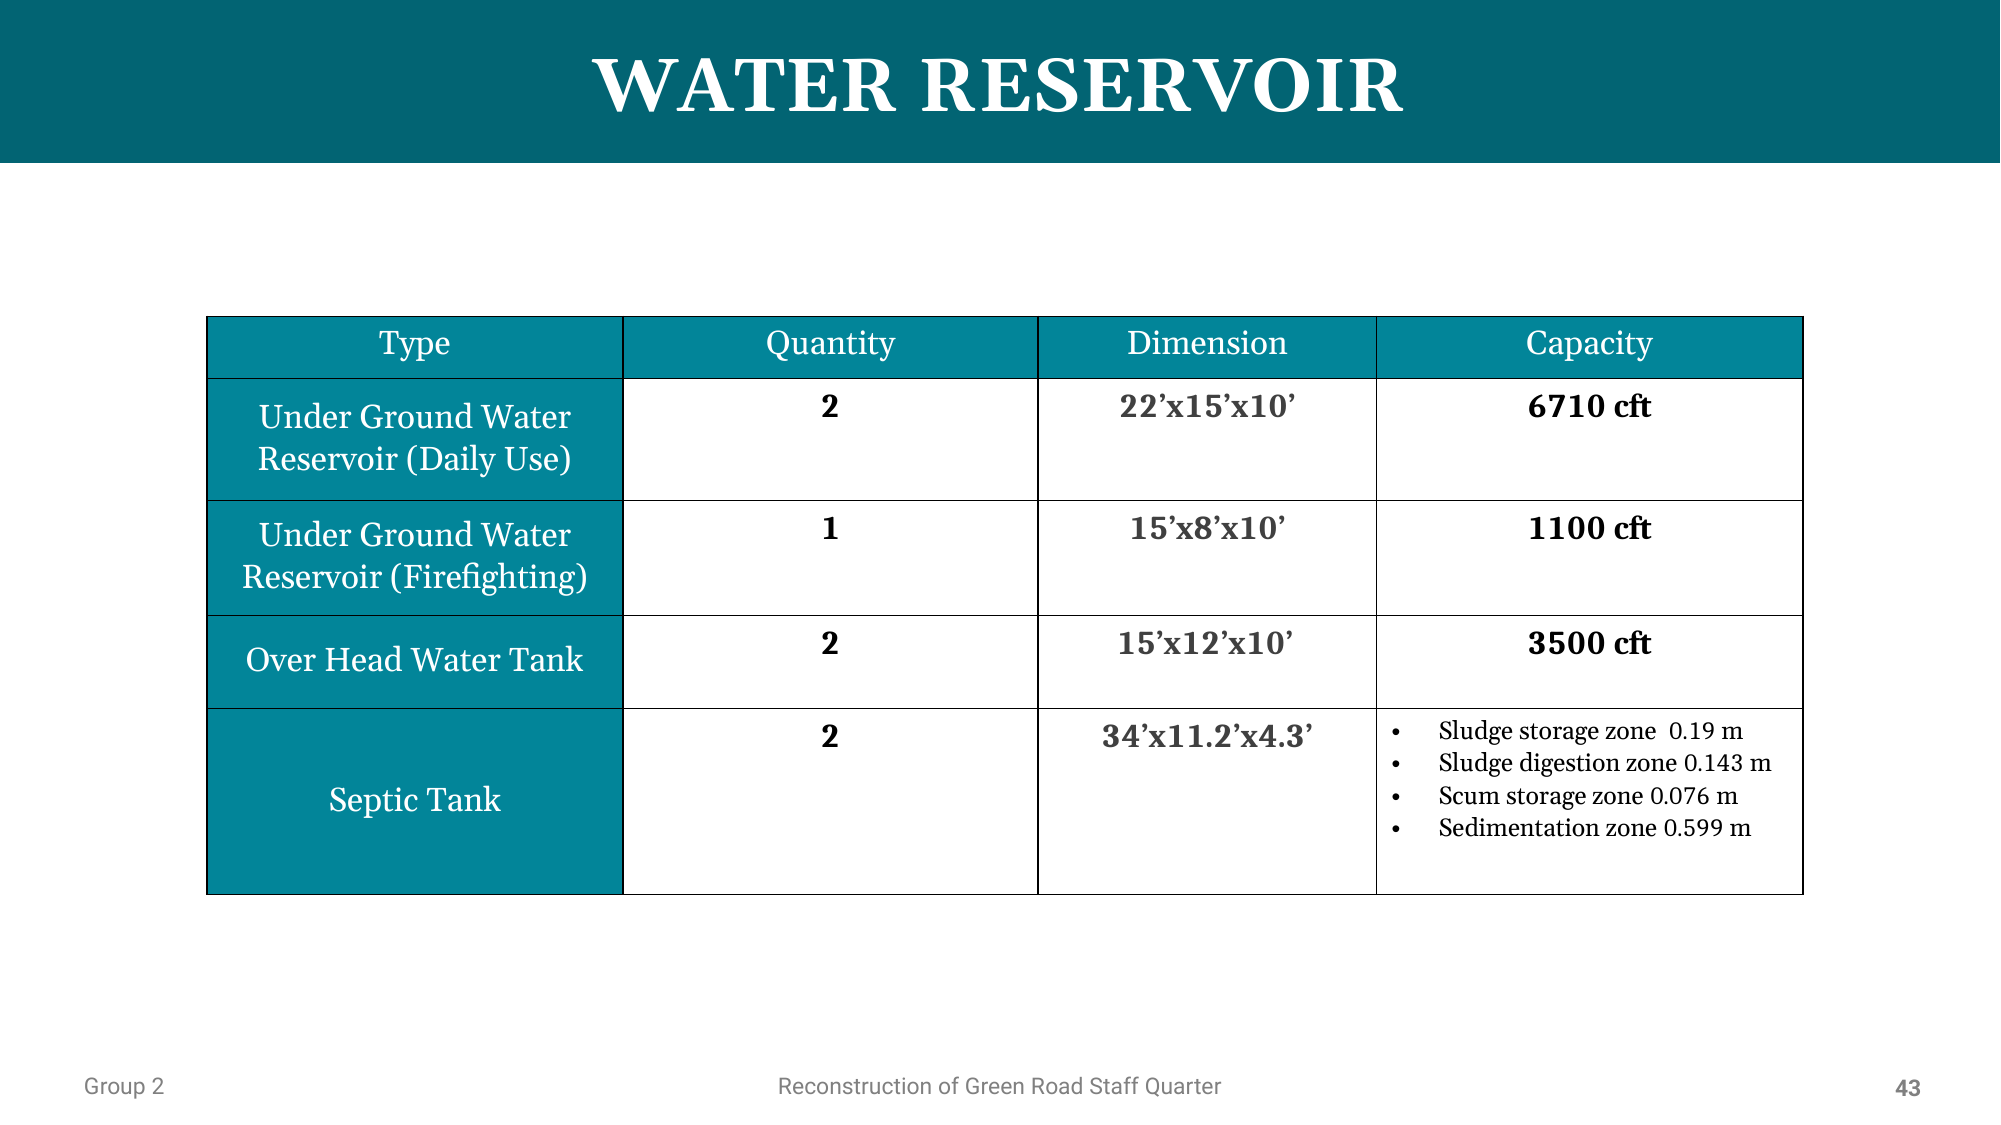

# WATER RESERVOIR
| Type | Quantity | Dimension | Capacity |
| --- | --- | --- | --- |
| Under Ground Water Reservoir (Daily Use) | 2 | 22’x15’x10’ | 6710 cft |
| Under Ground Water Reservoir (Firefighting) | 1 | 15’x8’x10’ | 1100 cft |
| Over Head Water Tank | 2 | 15’x12’x10’ | 3500 cft |
| Septic Tank | 2 | 34’x11.2’x4.3’ | Sludge storage zone 0.19 m Sludge digestion zone 0.143 m Scum storage zone 0.076 m Sedimentation zone 0.599 m |
Group 2
Reconstruction of Green Road Staff Quarter
43